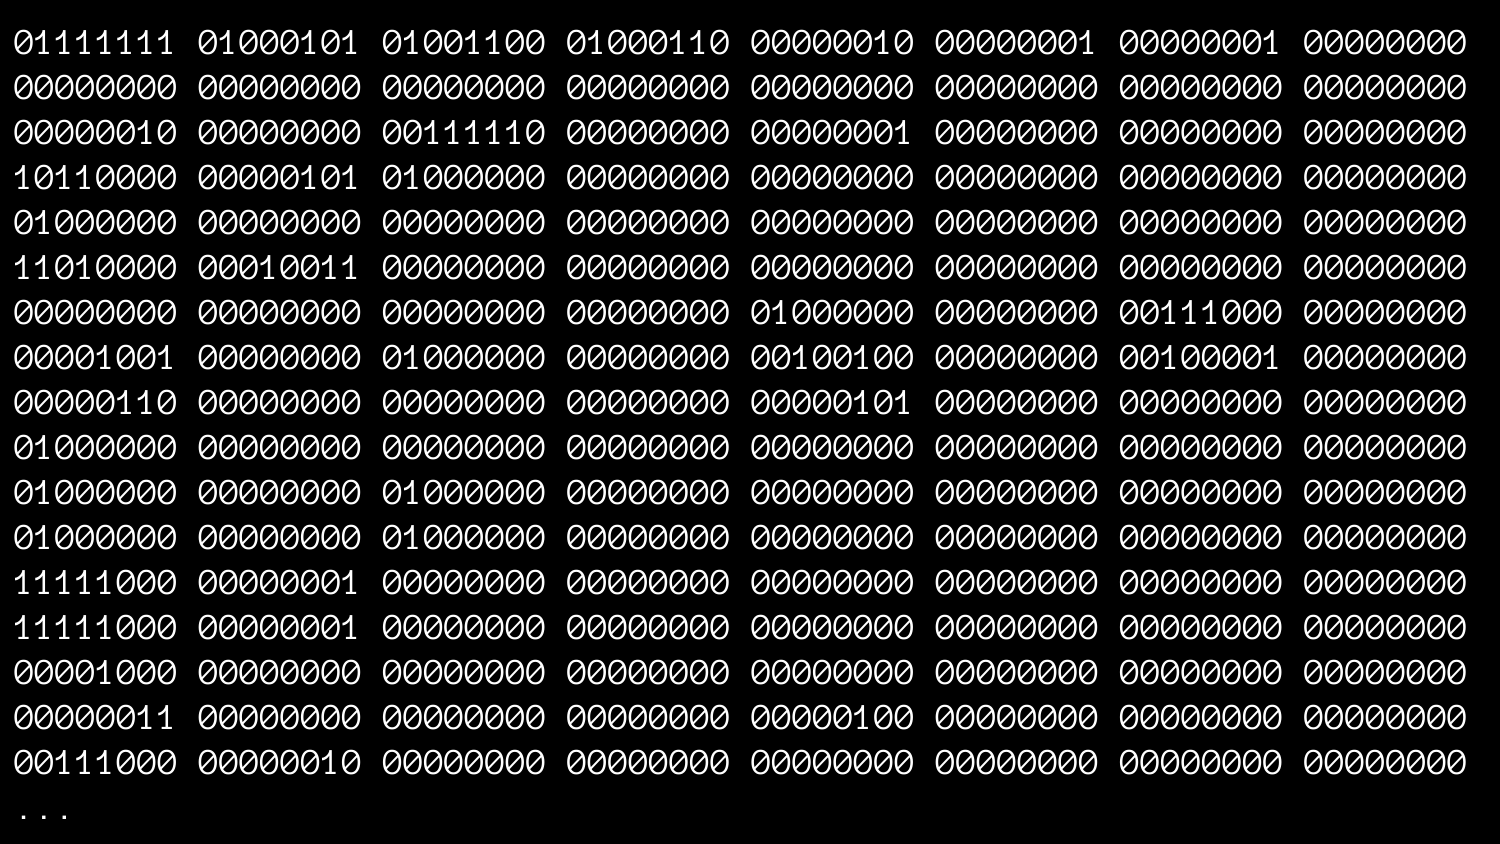

01111111 01000101 01001100 01000110 00000010 00000001 00000001 00000000
00000000 00000000 00000000 00000000 00000000 00000000 00000000 00000000
00000010 00000000 00111110 00000000 00000001 00000000 00000000 00000000
10110000 00000101 01000000 00000000 00000000 00000000 00000000 00000000
01000000 00000000 00000000 00000000 00000000 00000000 00000000 00000000
11010000 00010011 00000000 00000000 00000000 00000000 00000000 00000000
00000000 00000000 00000000 00000000 01000000 00000000 00111000 00000000
00001001 00000000 01000000 00000000 00100100 00000000 00100001 00000000
00000110 00000000 00000000 00000000 00000101 00000000 00000000 00000000
01000000 00000000 00000000 00000000 00000000 00000000 00000000 00000000
01000000 00000000 01000000 00000000 00000000 00000000 00000000 00000000
01000000 00000000 01000000 00000000 00000000 00000000 00000000 00000000
11111000 00000001 00000000 00000000 00000000 00000000 00000000 00000000
11111000 00000001 00000000 00000000 00000000 00000000 00000000 00000000
00001000 00000000 00000000 00000000 00000000 00000000 00000000 00000000
00000011 00000000 00000000 00000000 00000100 00000000 00000000 00000000
00111000 00000010 00000000 00000000 00000000 00000000 00000000 00000000
...